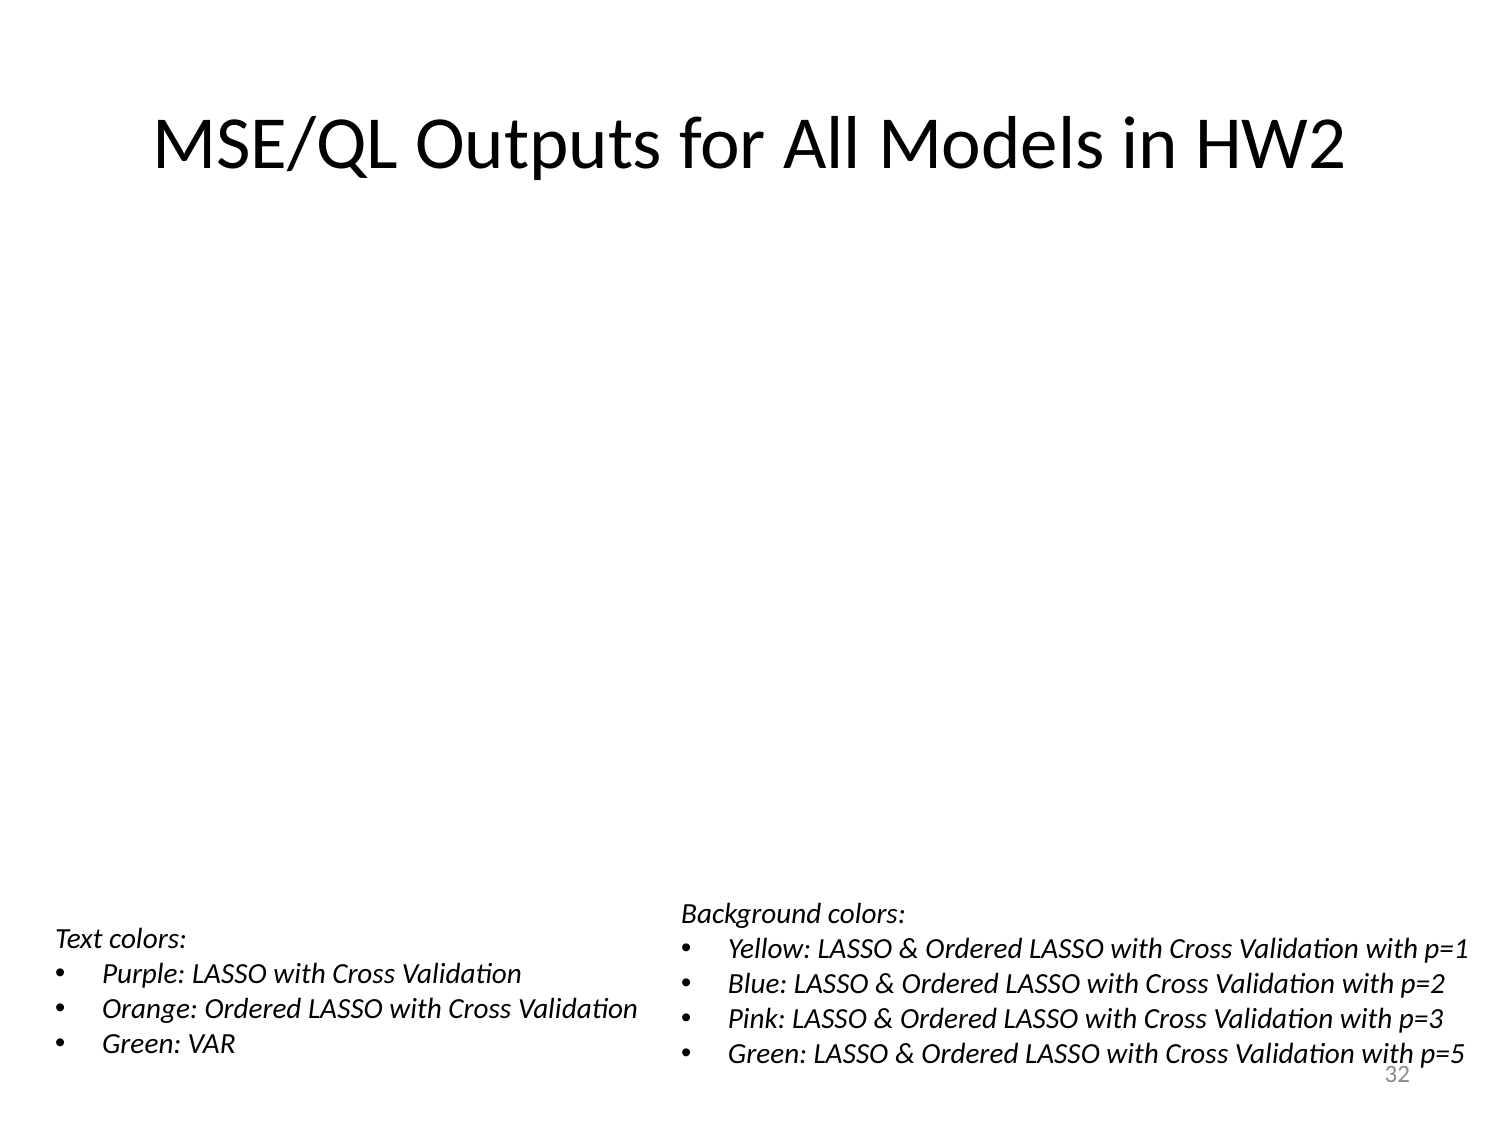

# MSE/QL Outputs for All Models in HW2
Background colors:
Yellow: LASSO & Ordered LASSO with Cross Validation with p=1
Blue: LASSO & Ordered LASSO with Cross Validation with p=2
Pink: LASSO & Ordered LASSO with Cross Validation with p=3
Green: LASSO & Ordered LASSO with Cross Validation with p=5
Text colors:
Purple: LASSO with Cross Validation
Orange: Ordered LASSO with Cross Validation
Green: VAR
32